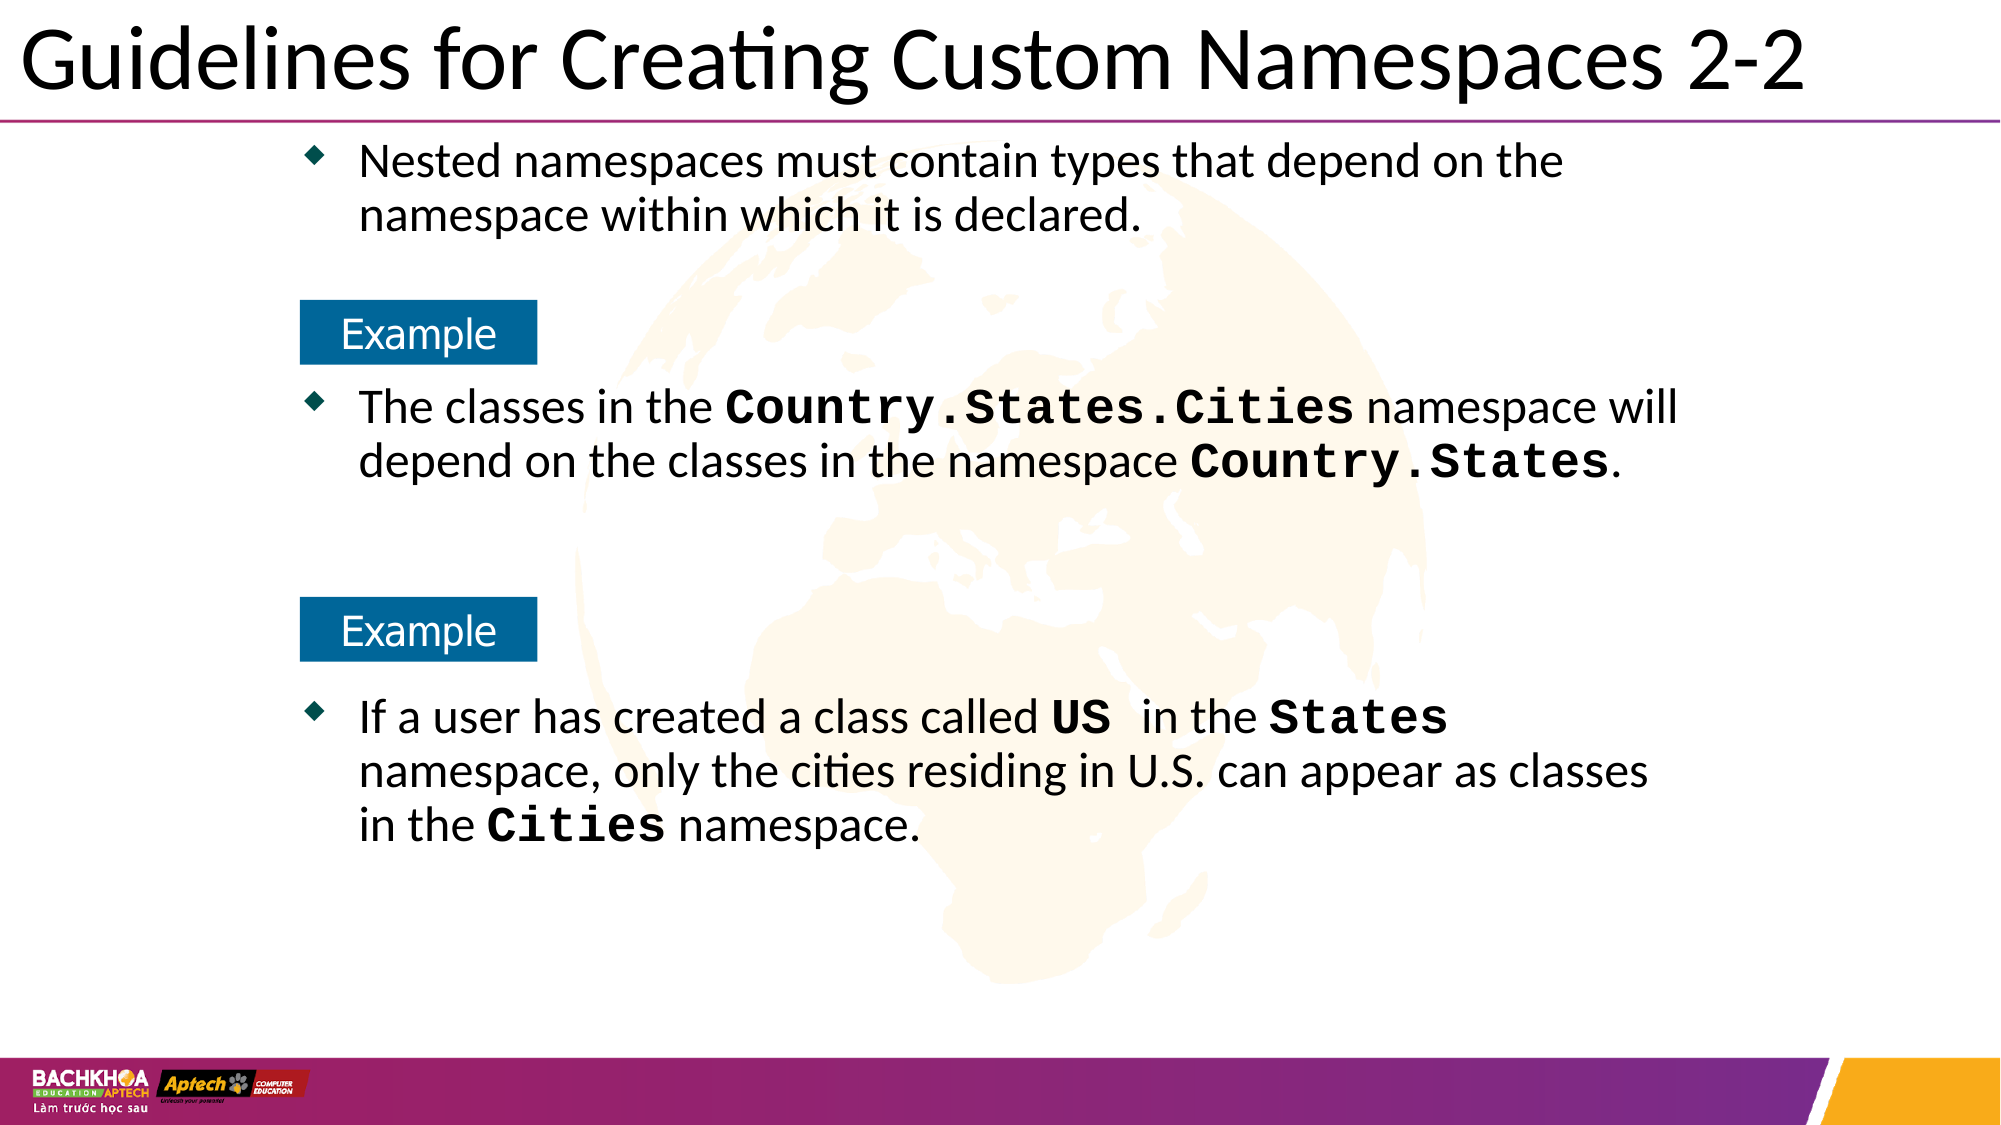

# Guidelines for Creating Custom Namespaces 2-2

Nested namespaces must contain types that depend on the namespace within which it is declared.

The classes in the Country.States.Cities namespace will depend on the classes in the namespace Country.States.

If a user has created a class called US in the States namespace, only the cities residing in U.S. can appear as classes in the Cities namespace.

Example
Example